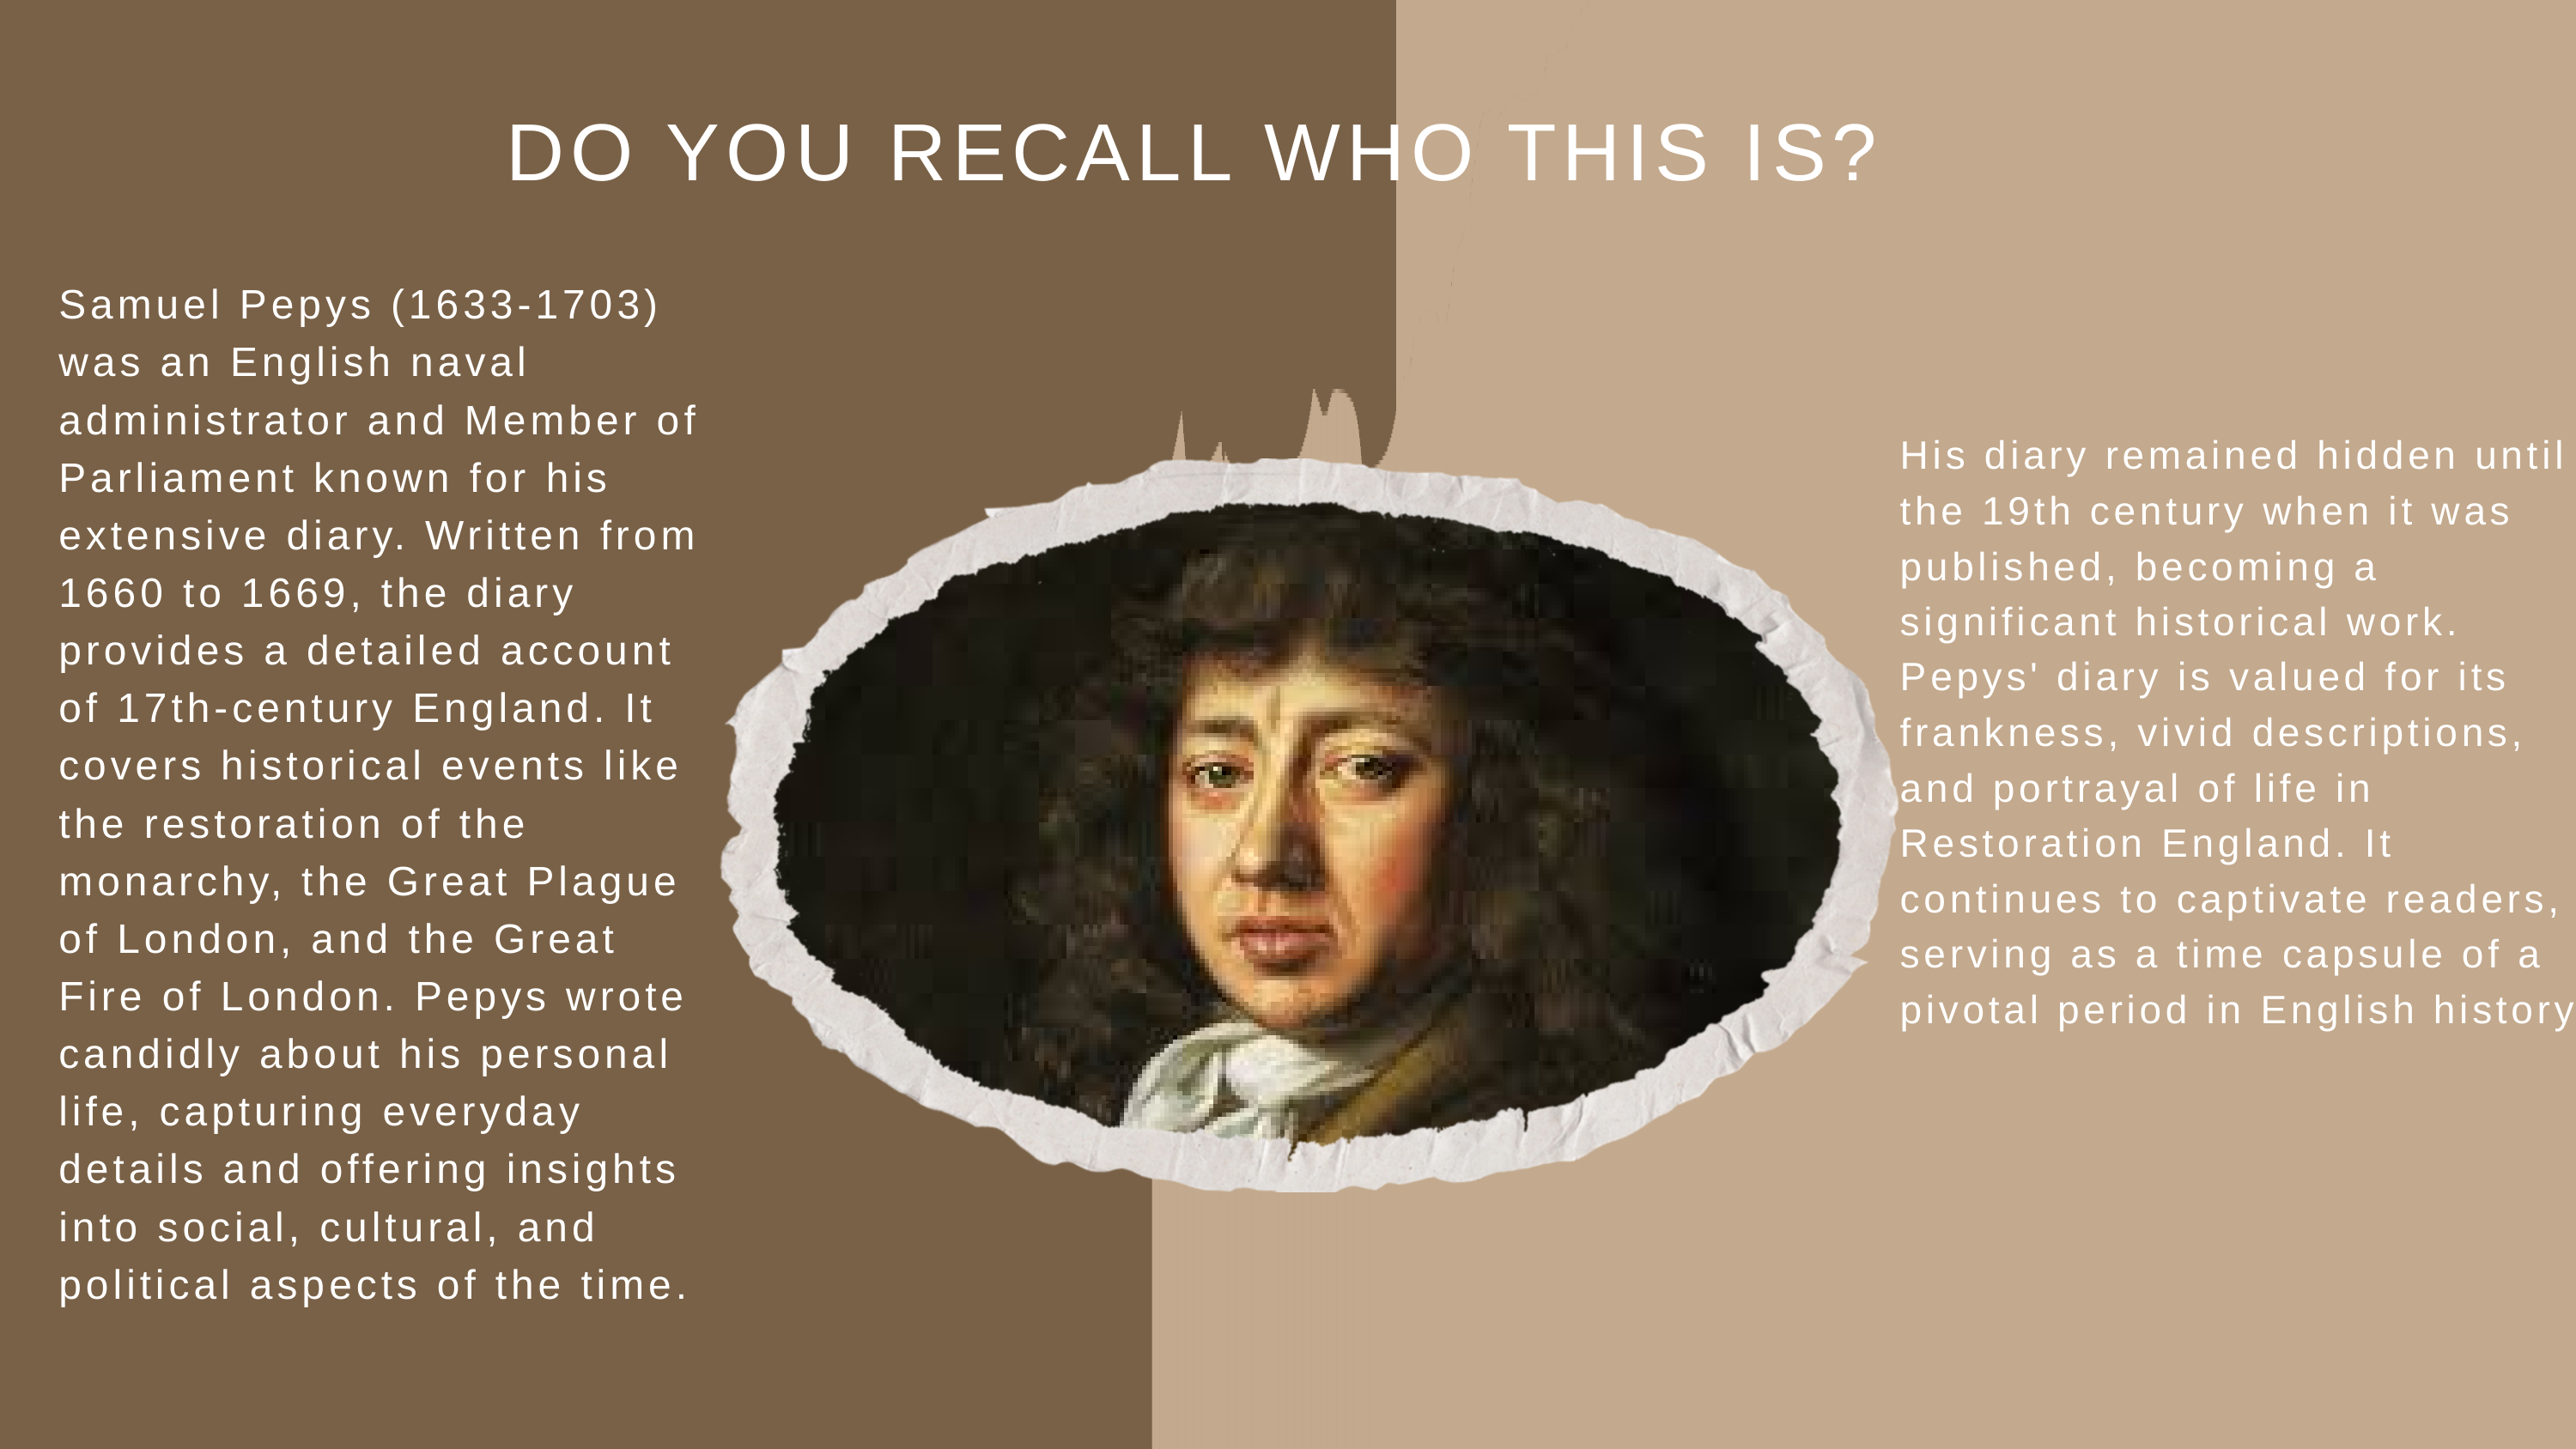

DO YOU RECALL WHO THIS IS?
Samuel Pepys (1633-1703) was an English naval administrator and Member of Parliament known for his extensive diary. Written from 1660 to 1669, the diary provides a detailed account of 17th-century England. It covers historical events like the restoration of the monarchy, the Great Plague of London, and the Great Fire of London. Pepys wrote candidly about his personal life, capturing everyday details and offering insights into social, cultural, and political aspects of the time.
His diary remained hidden until the 19th century when it was published, becoming a significant historical work. Pepys' diary is valued for its frankness, vivid descriptions, and portrayal of life in Restoration England. It continues to captivate readers, serving as a time capsule of a pivotal period in English history.